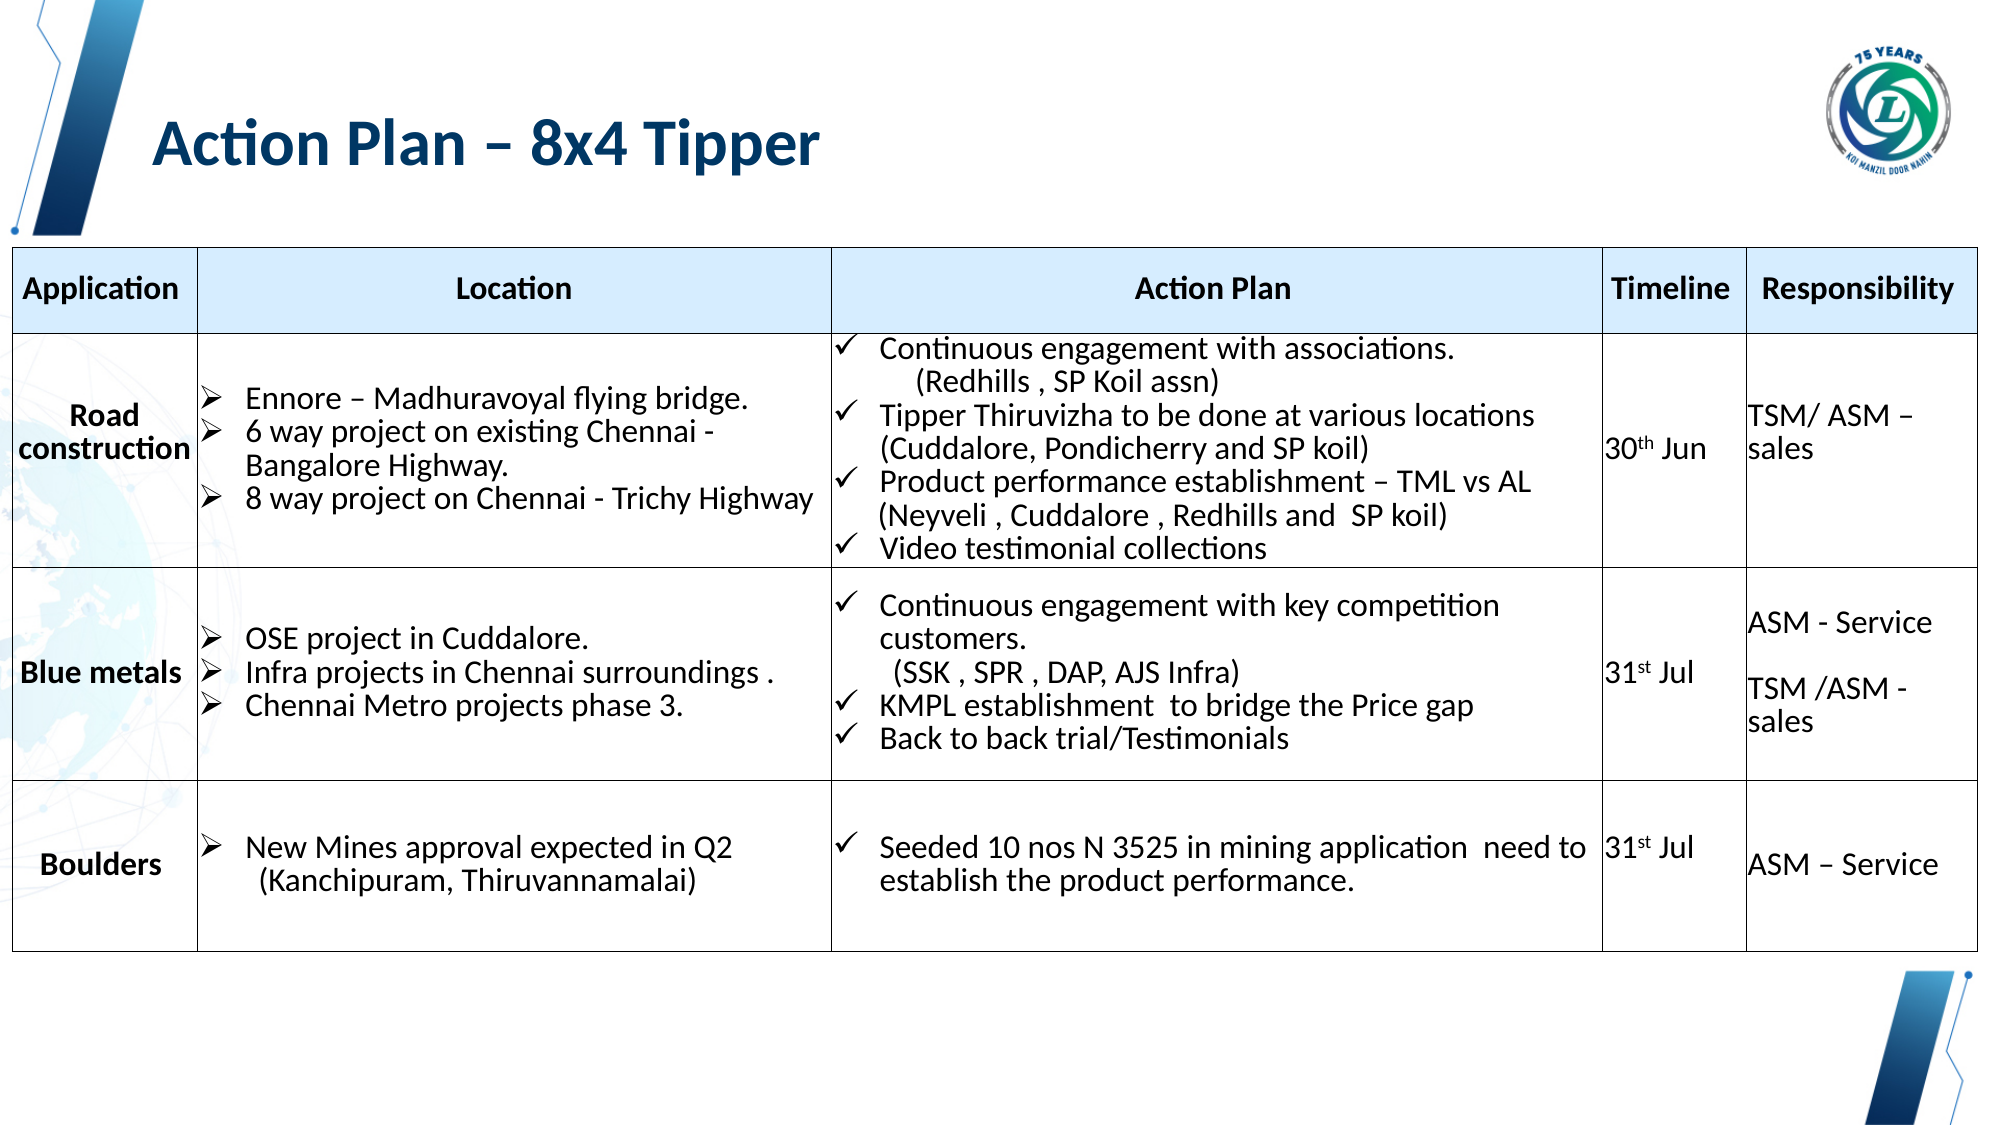

# Action Plan – 8x4 Tipper
| Application | Location | Action Plan | Timeline | Responsibility |
| --- | --- | --- | --- | --- |
| Road construction | Ennore – Madhuravoyal flying bridge. 6 way project on existing Chennai - Bangalore Highway. 8 way project on Chennai - Trichy Highway | Continuous engagement with associations. (Redhills , SP Koil assn) Tipper Thiruvizha to be done at various locations (Cuddalore, Pondicherry and SP koil) Product performance establishment – TML vs AL (Neyveli , Cuddalore , Redhills and SP koil) Video testimonial collections | 30th Jun | TSM/ ASM – sales |
| Blue metals | OSE project in Cuddalore. Infra projects in Chennai surroundings . Chennai Metro projects phase 3. | Continuous engagement with key competition customers. (SSK , SPR , DAP, AJS Infra) KMPL establishment to bridge the Price gap Back to back trial/Testimonials | 31st Jul | ASM - Service TSM /ASM - sales |
| Boulders | New Mines approval expected in Q2 (Kanchipuram, Thiruvannamalai) | Seeded 10 nos N 3525 in mining application need to establish the product performance. | 31st Jul | ASM – Service |